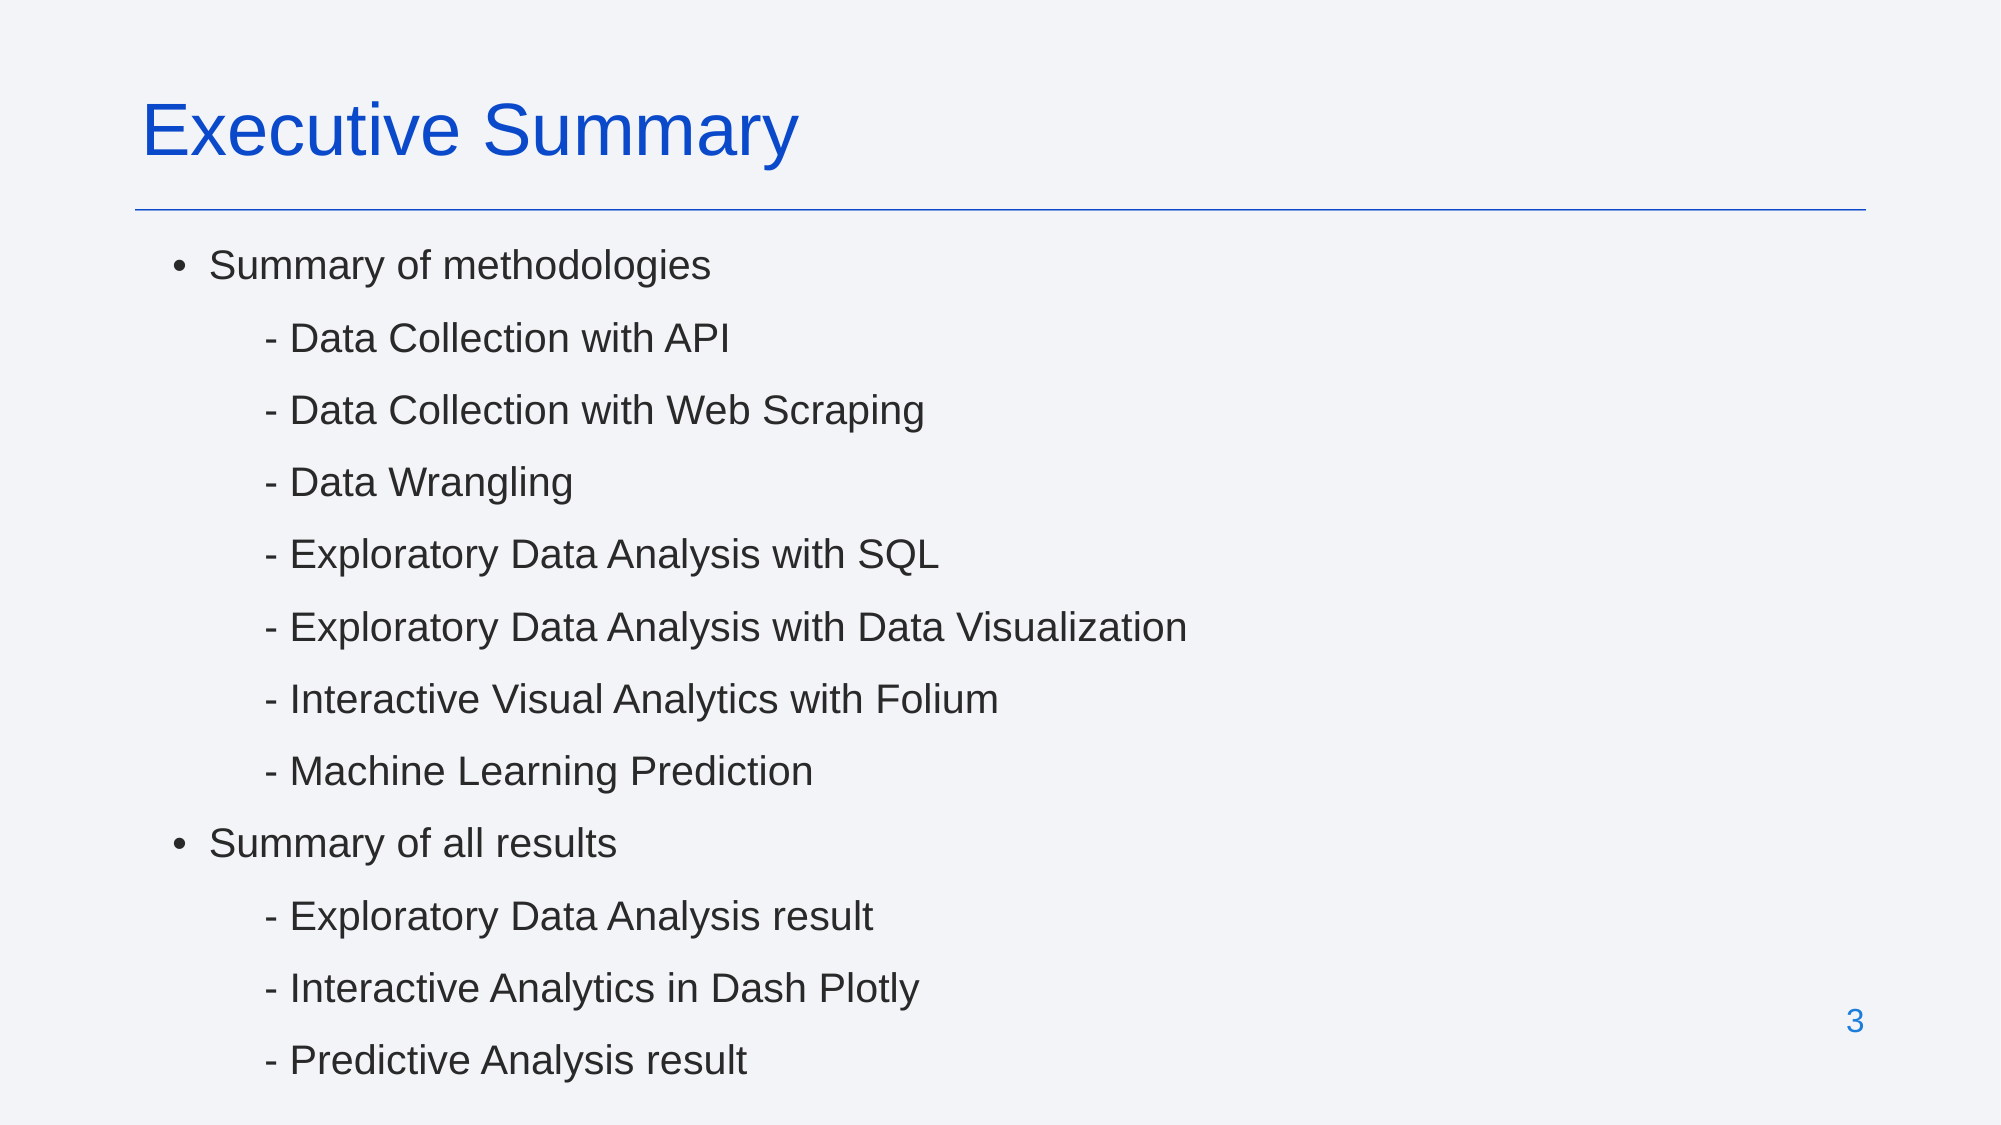

Executive Summary
Summary of methodologies
        - Data Collection with API
        - Data Collection with Web Scraping
        - Data Wrangling
        - Exploratory Data Analysis with SQL
        - Exploratory Data Analysis with Data Visualization
        - Interactive Visual Analytics with Folium
        - Machine Learning Prediction
Summary of all results
        - Exploratory Data Analysis result
        - Interactive Analytics in Dash Plotly
        - Predictive Analysis result
3